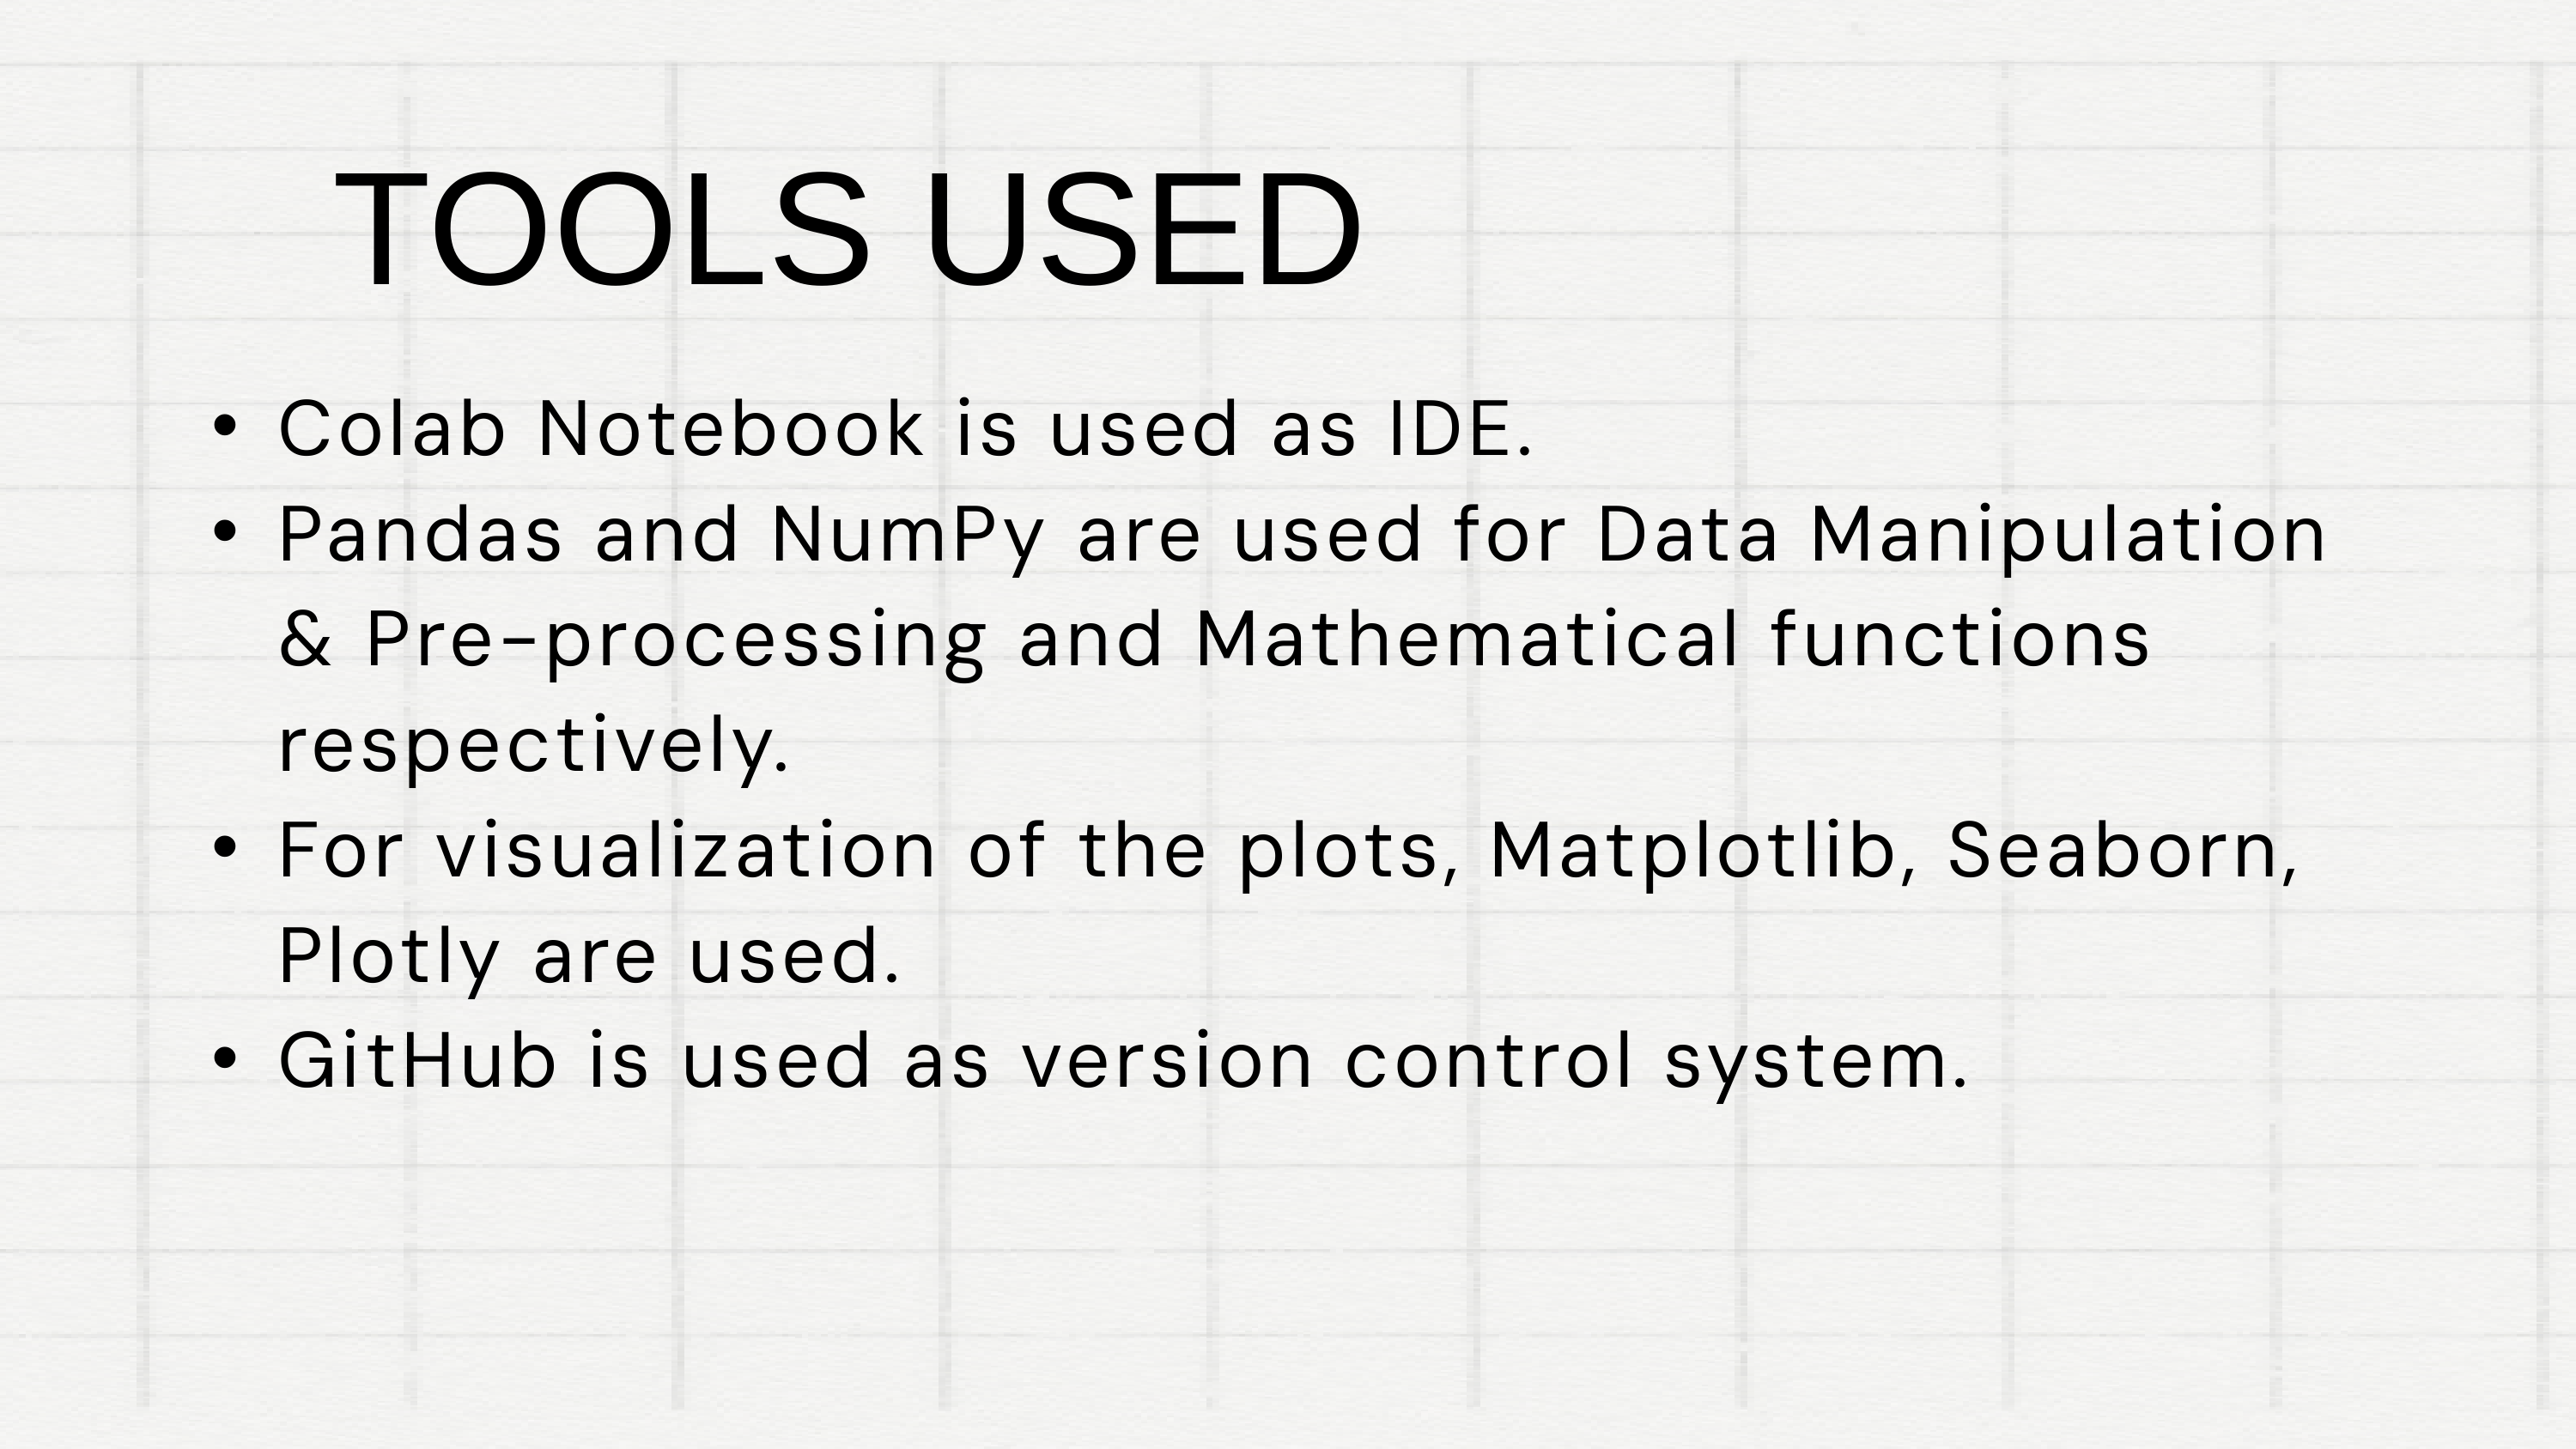

TOOLS USED

Colab Notebook is used as IDE.
Pandas and NumPy are used for Data Manipulation & Pre-processing and Mathematical functions respectively.
For visualization of the plots, Matplotlib, Seaborn, Plotly are used.
GitHub is used as version control system.